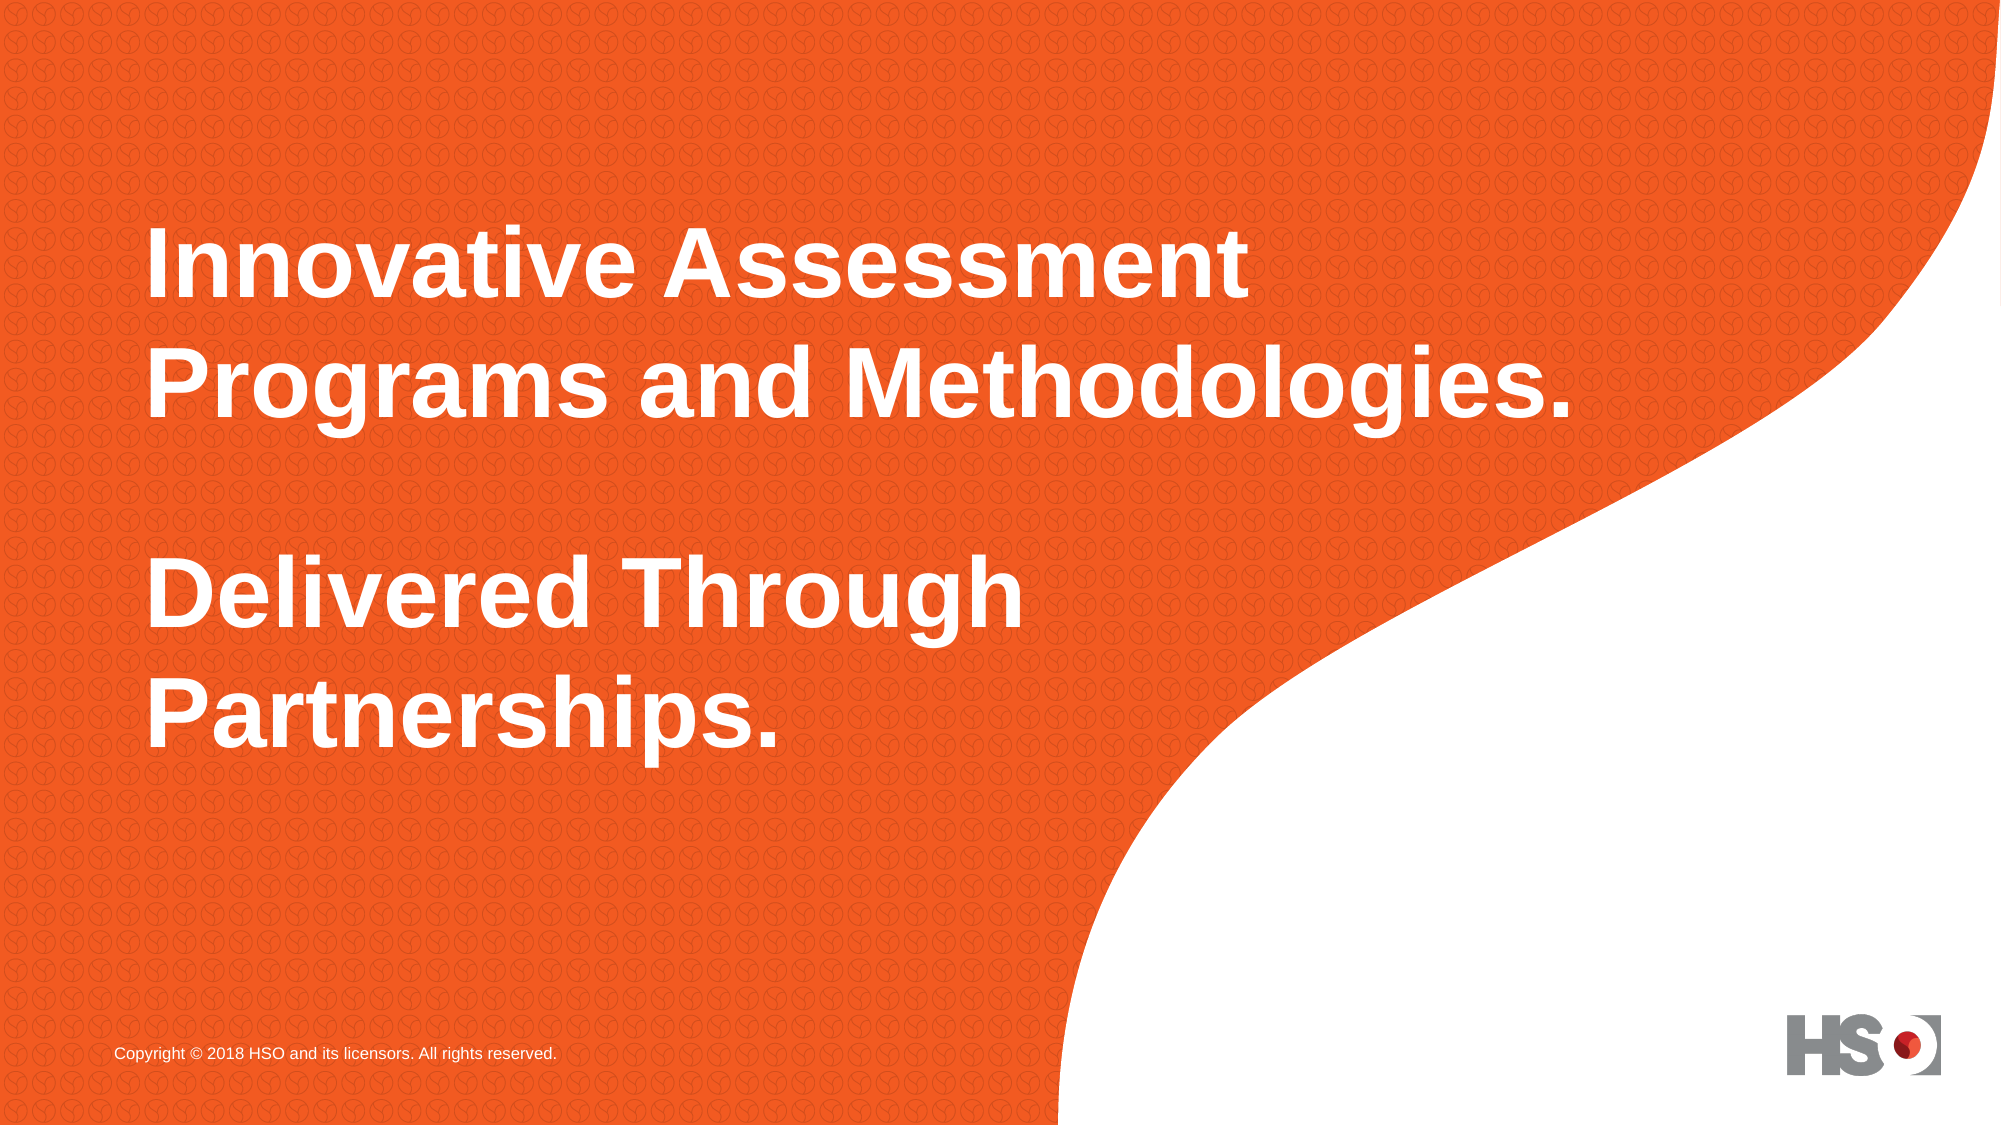

Innovative Assessment Programs and Methodologies.

Delivered Through Partnerships.